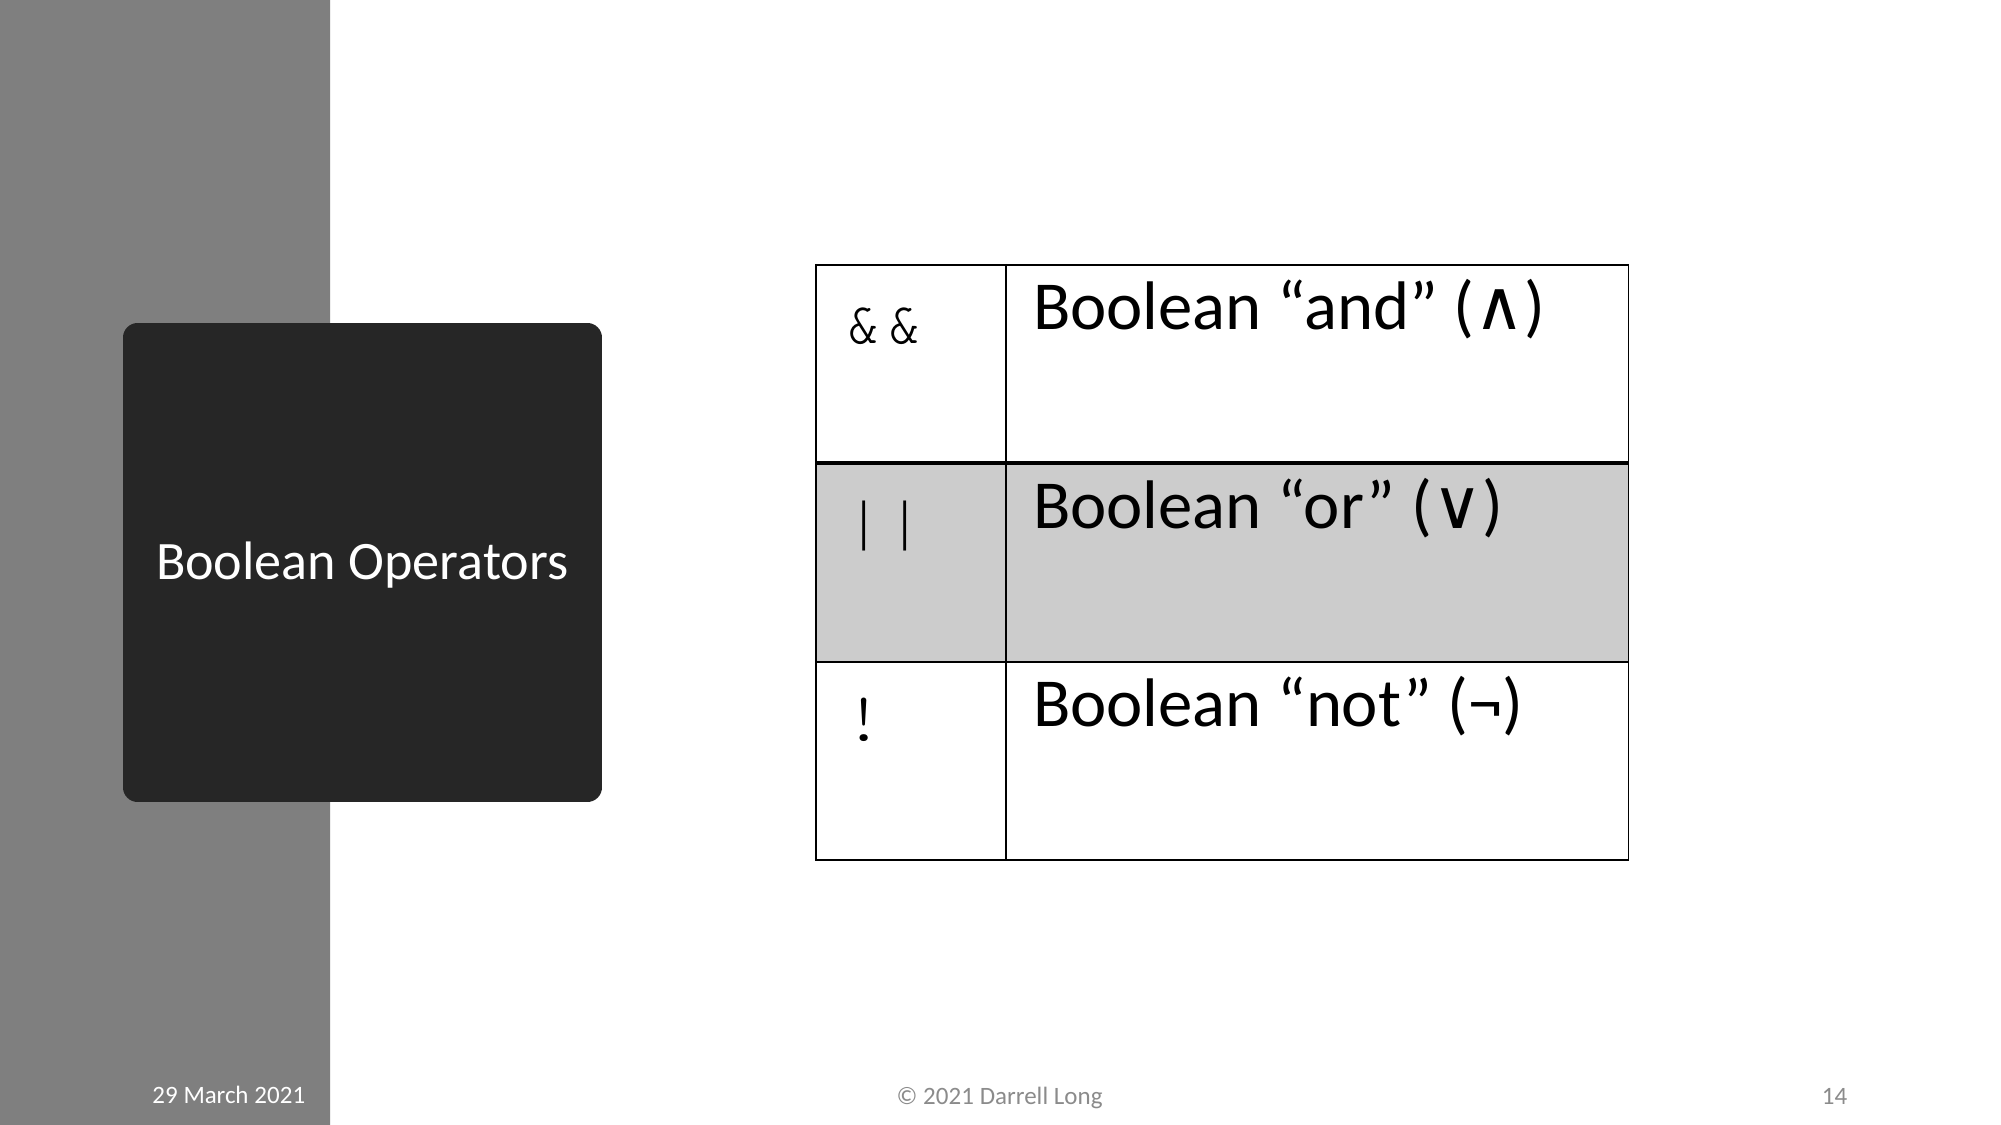

| && | Boolean “and” (∧) |
| --- | --- |
| || | Boolean “or” (∨) |
| ! | Boolean “not” (¬) |
# Boolean Operators
29 March 2021
© 2021 Darrell Long
14